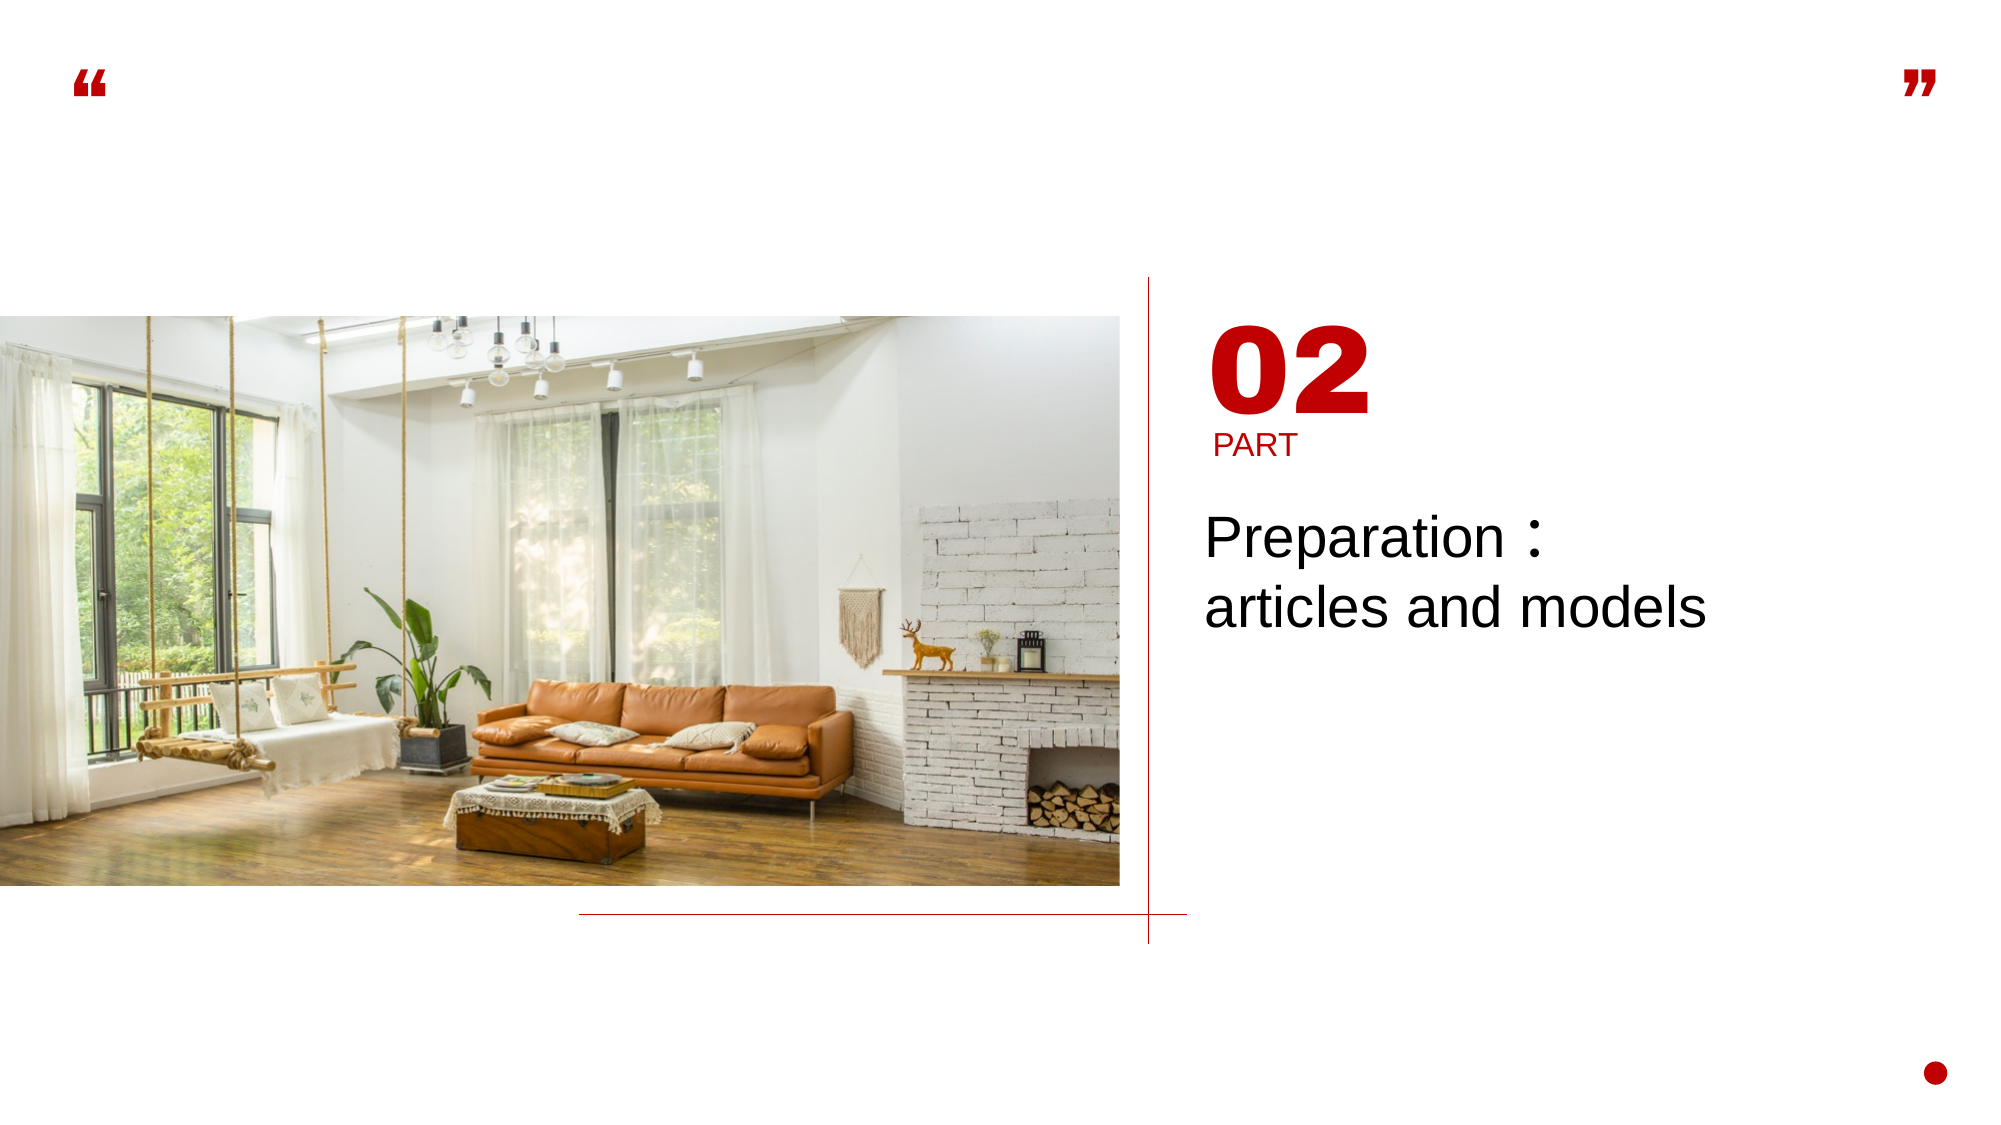

“
”
02

PART
Preparation：
articles and models